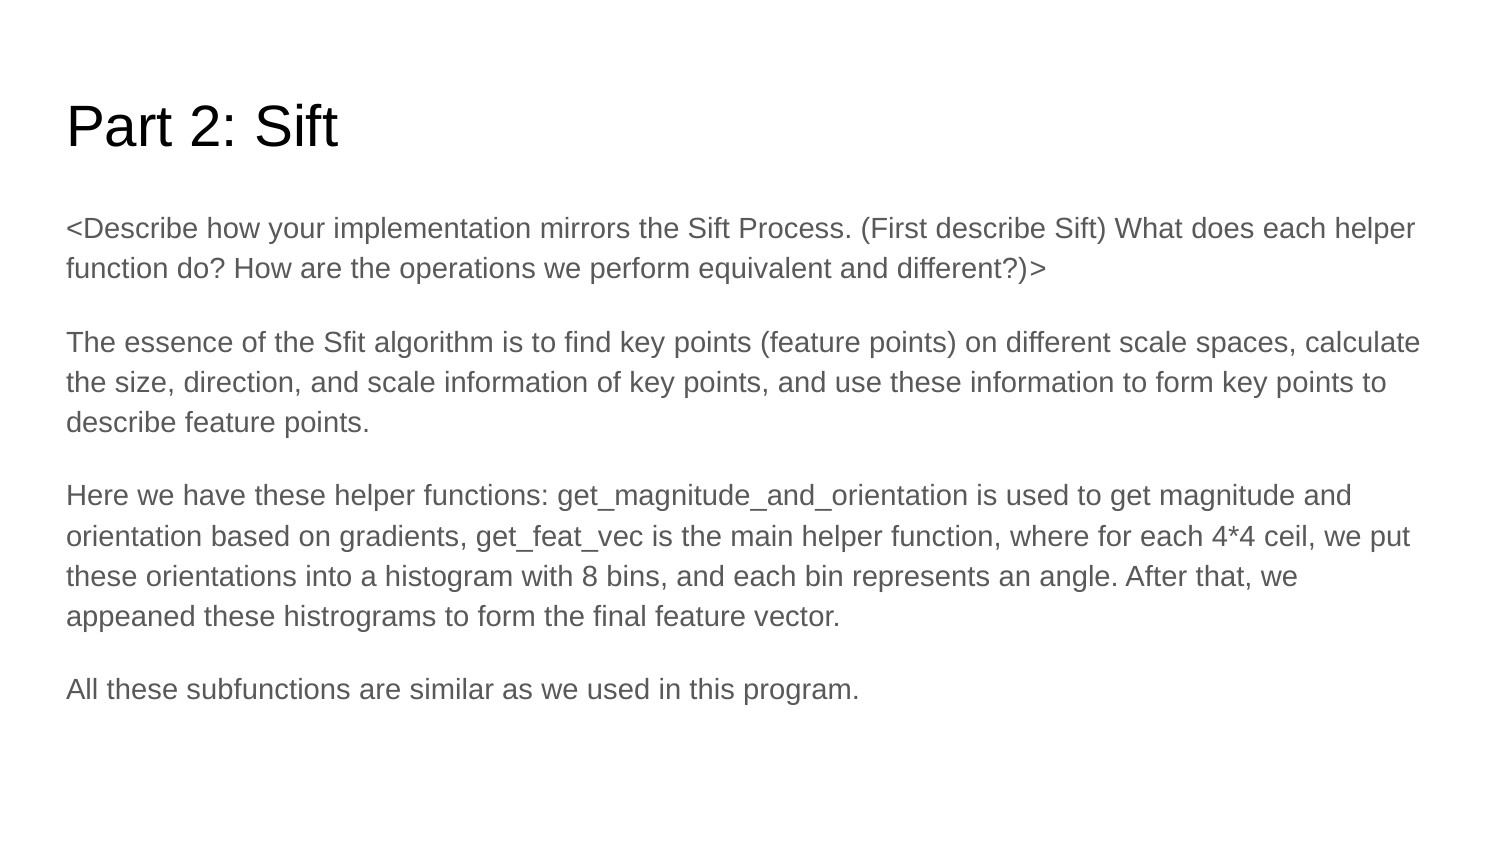

# Part 2: Sift
<Describe how your implementation mirrors the Sift Process. (First describe Sift) What does each helper function do? How are the operations we perform equivalent and different?)>
The essence of the Sfit algorithm is to find key points (feature points) on different scale spaces, calculate the size, direction, and scale information of key points, and use these information to form key points to describe feature points.
Here we have these helper functions: get_magnitude_and_orientation is used to get magnitude and orientation based on gradients, get_feat_vec is the main helper function, where for each 4*4 ceil, we put these orientations into a histogram with 8 bins, and each bin represents an angle. After that, we appeaned these histrograms to form the final feature vector.
All these subfunctions are similar as we used in this program.